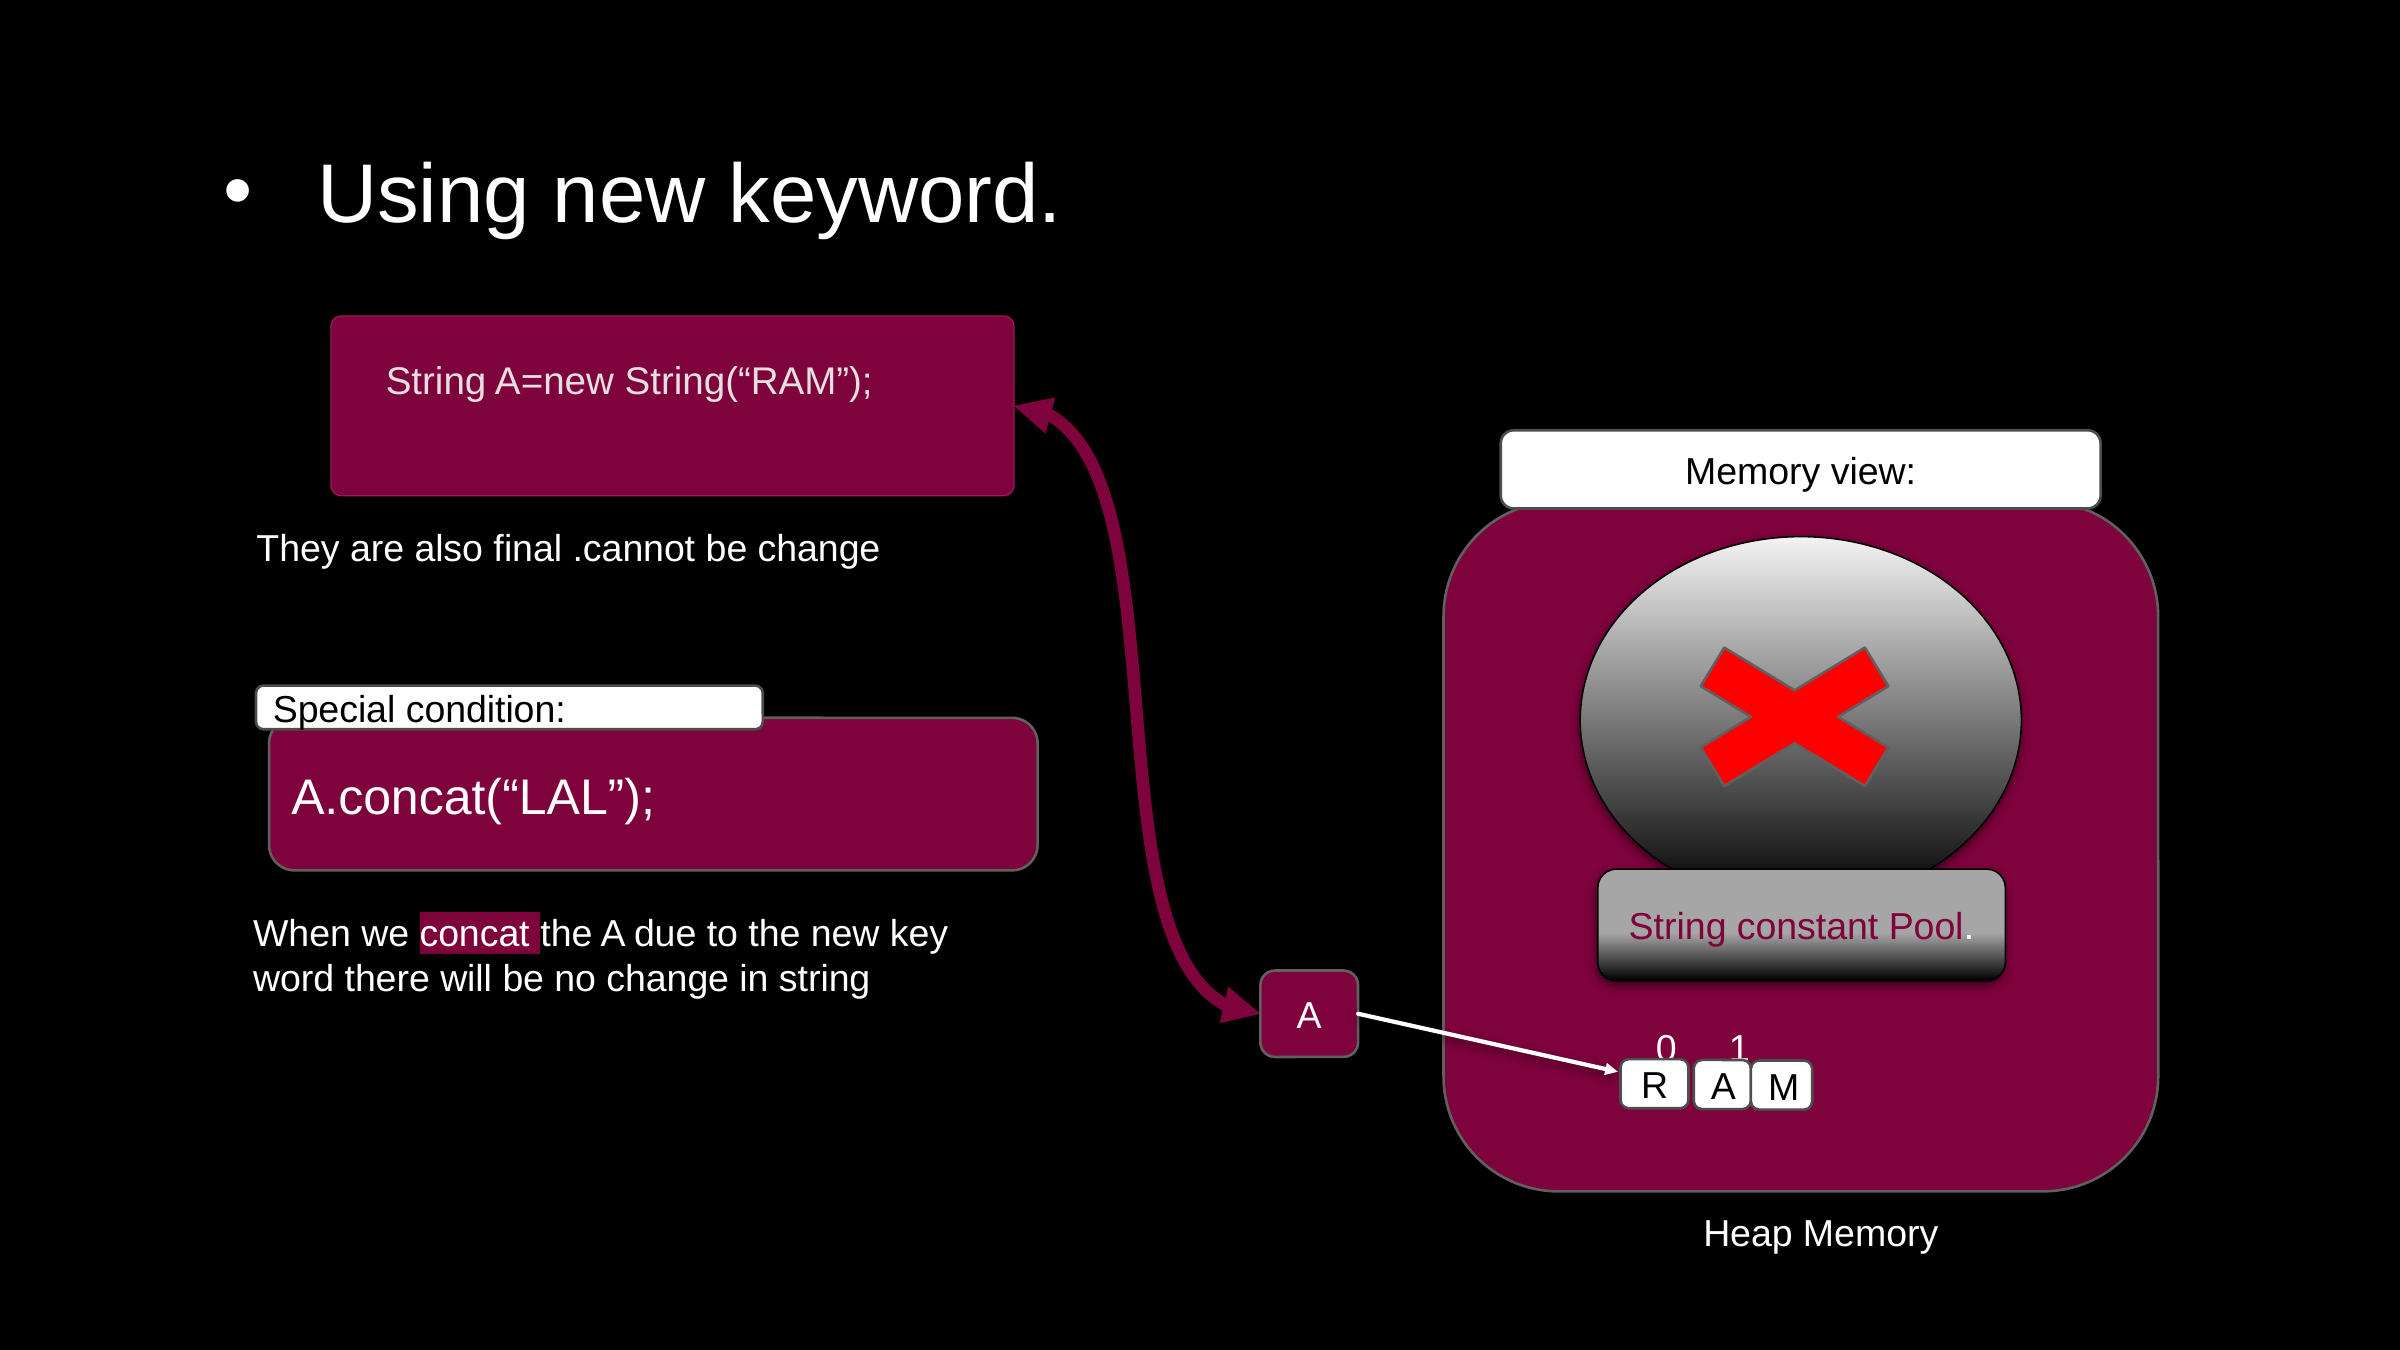

Using new keyword.

String A=new String(“RAM”);
Memory view:

They are also final .cannot be change

Special condition:
A.concat(“LAL”);
String constant Pool.
When we concat the A due to the new key word there will be no change in string
A
   0     1    2
R
A
M
Heap Memory